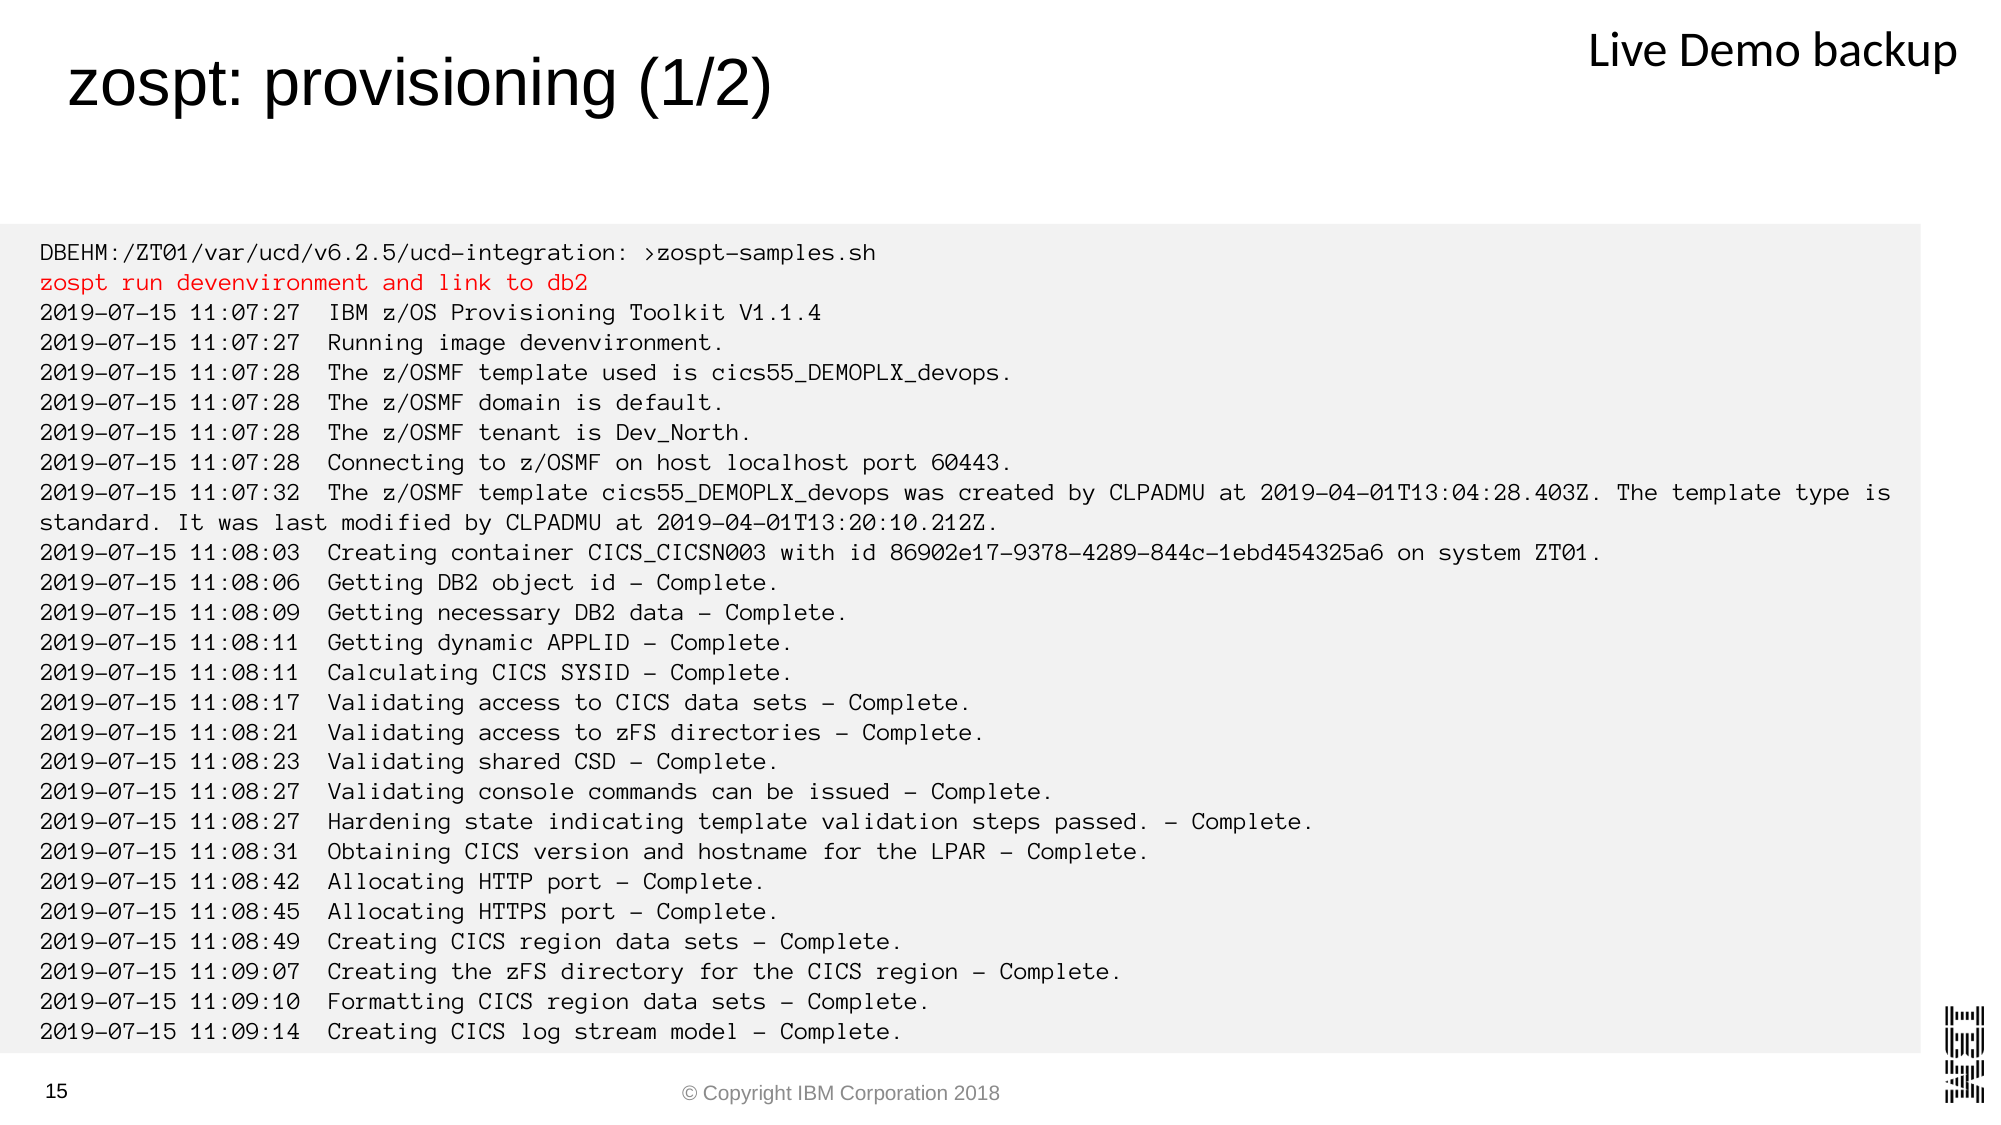

Live Demo backup
# zospt: provisioning (1/2)
DBEHM:/ZT01/var/ucd/v6.2.5/ucd-integration: >zospt-samples.sh
zospt run devenvironment and link to db2
2019-07-15 11:07:27  IBM z/OS Provisioning Toolkit V1.1.4
2019-07-15 11:07:27  Running image devenvironment.
2019-07-15 11:07:28  The z/OSMF template used is cics55_DEMOPLX_devops.
2019-07-15 11:07:28  The z/OSMF domain is default.
2019-07-15 11:07:28  The z/OSMF tenant is Dev_North.
2019-07-15 11:07:28  Connecting to z/OSMF on host localhost port 60443.
2019-07-15 11:07:32  The z/OSMF template cics55_DEMOPLX_devops was created by CLPADMU at 2019-04-01T13:04:28.403Z. The template type is standard. It was last modified by CLPADMU at 2019-04-01T13:20:10.212Z.
2019-07-15 11:08:03  Creating container CICS_CICSN003 with id 86902e17-9378-4289-844c-1ebd454325a6 on system ZT01.
2019-07-15 11:08:06  Getting DB2 object id - Complete.
2019-07-15 11:08:09  Getting necessary DB2 data - Complete.
2019-07-15 11:08:11  Getting dynamic APPLID - Complete.
2019-07-15 11:08:11  Calculating CICS SYSID - Complete.
2019-07-15 11:08:17  Validating access to CICS data sets - Complete.
2019-07-15 11:08:21  Validating access to zFS directories - Complete.
2019-07-15 11:08:23  Validating shared CSD - Complete.
2019-07-15 11:08:27  Validating console commands can be issued - Complete.
2019-07-15 11:08:27  Hardening state indicating template validation steps passed. - Complete.
2019-07-15 11:08:31  Obtaining CICS version and hostname for the LPAR - Complete.
2019-07-15 11:08:42  Allocating HTTP port - Complete.
2019-07-15 11:08:45  Allocating HTTPS port - Complete.
2019-07-15 11:08:49  Creating CICS region data sets - Complete.
2019-07-15 11:09:07  Creating the zFS directory for the CICS region - Complete.
2019-07-15 11:09:10  Formatting CICS region data sets - Complete.
2019-07-15 11:09:14  Creating CICS log stream model - Complete.
© Copyright IBM Corporation 2018